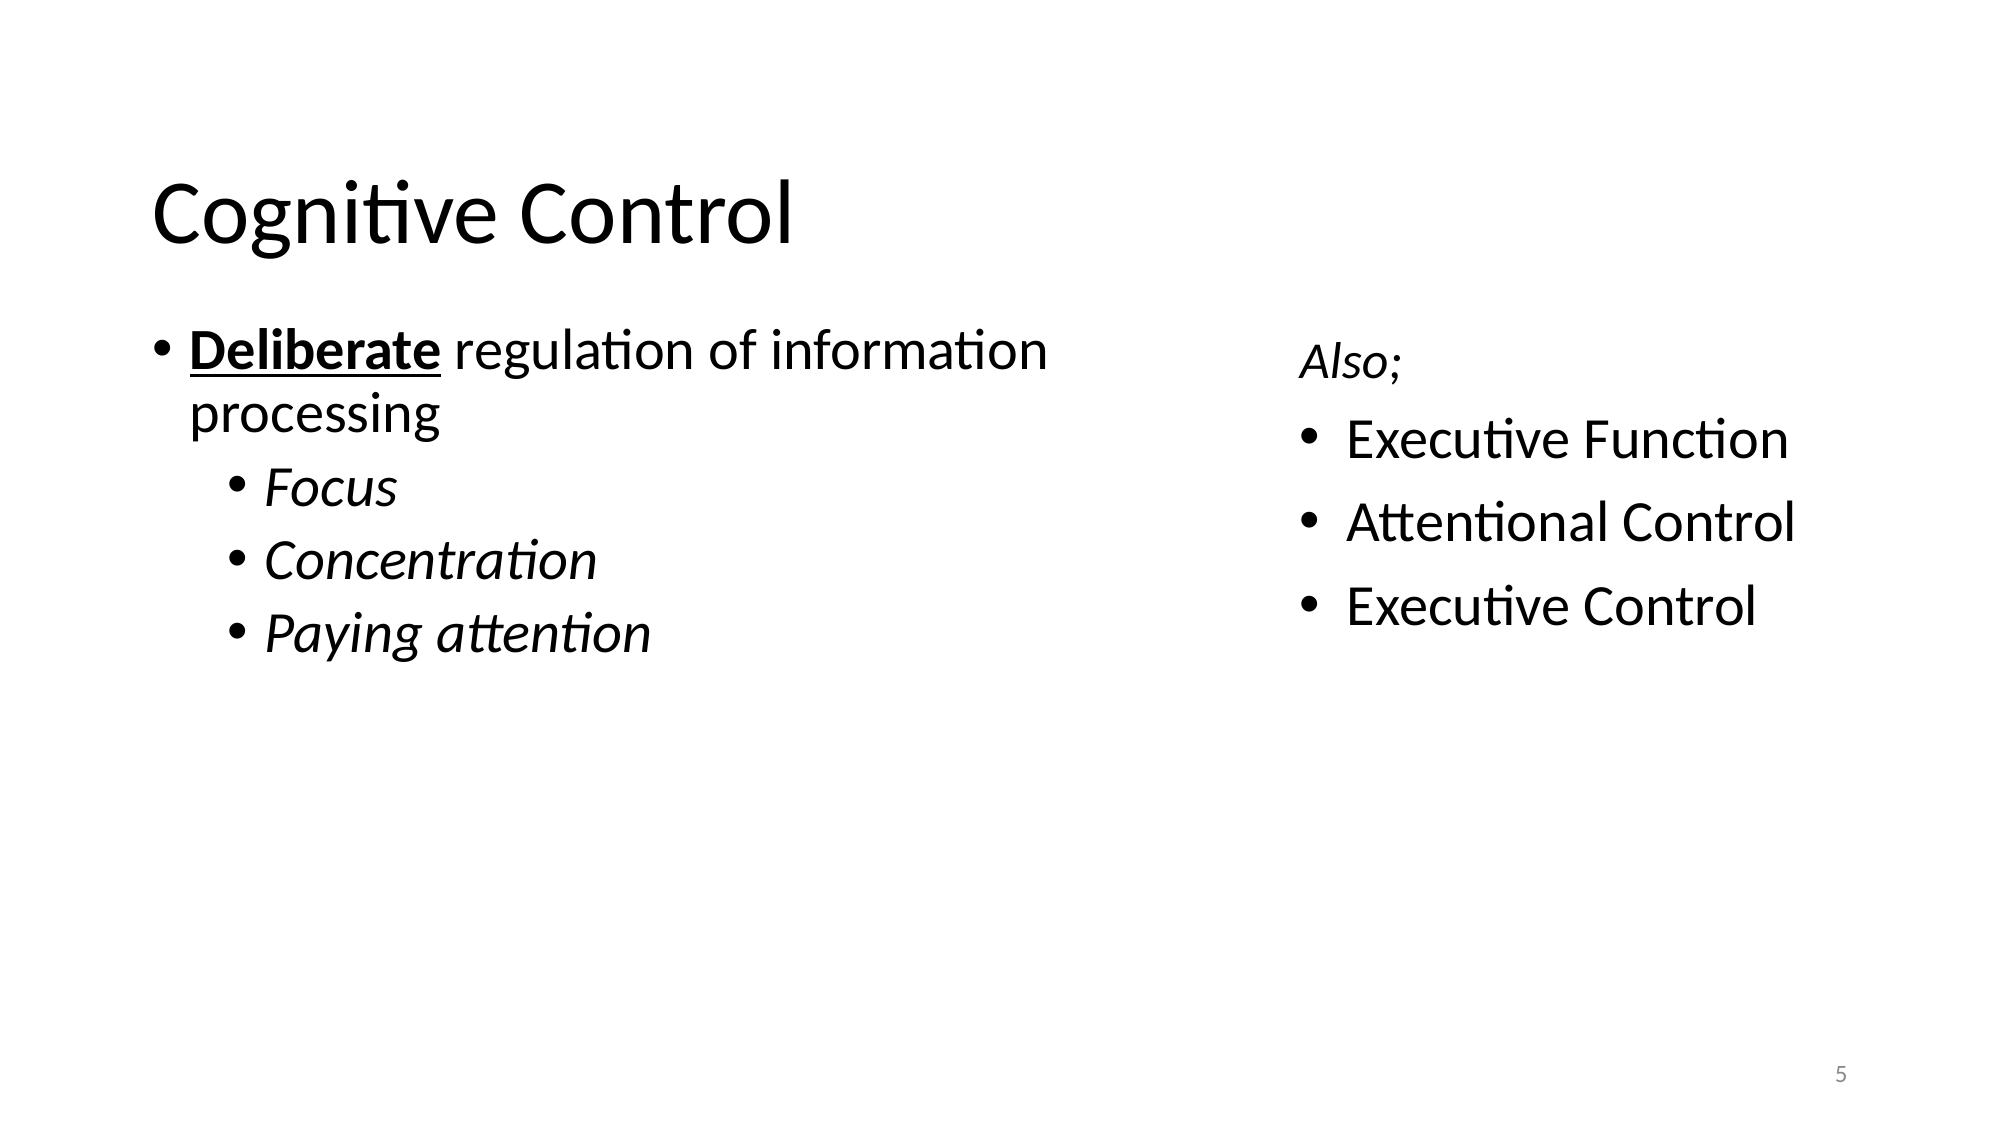

Cognitive Control
Deliberate regulation of information processing
Focus
Concentration
Paying attention

# Also;
Executive Function
Attentional Control
Executive Control

5